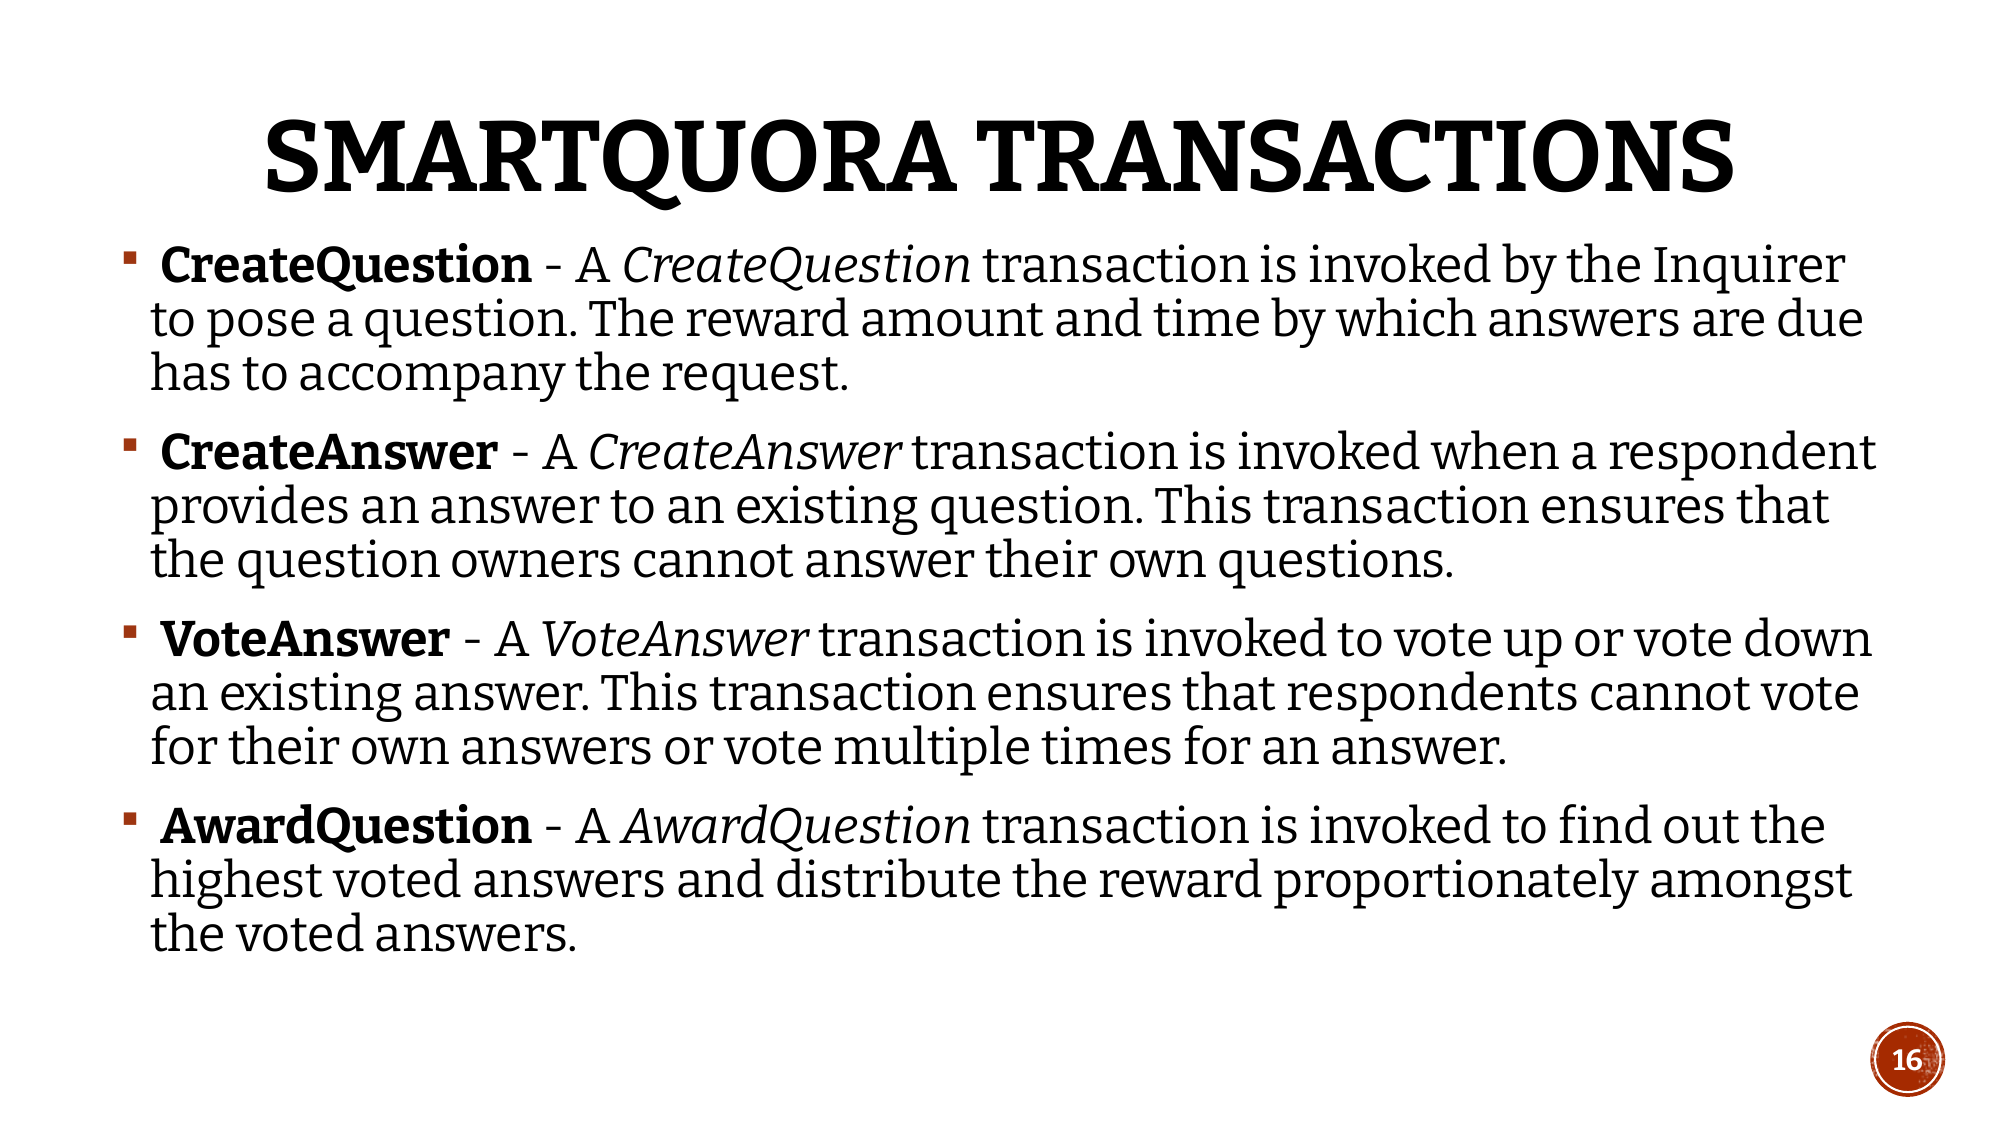

# Smartquora transactions
 CreateQuestion - A CreateQuestion transaction is invoked by the Inquirer to pose a question. The reward amount and time by which answers are due has to accompany the request.
 CreateAnswer - A CreateAnswer transaction is invoked when a respondent provides an answer to an existing question. This transaction ensures that the question owners cannot answer their own questions.
 VoteAnswer - A VoteAnswer transaction is invoked to vote up or vote down an existing answer. This transaction ensures that respondents cannot vote for their own answers or vote multiple times for an answer.
 AwardQuestion - A AwardQuestion transaction is invoked to find out the highest voted answers and distribute the reward proportionately amongst the voted answers.
16